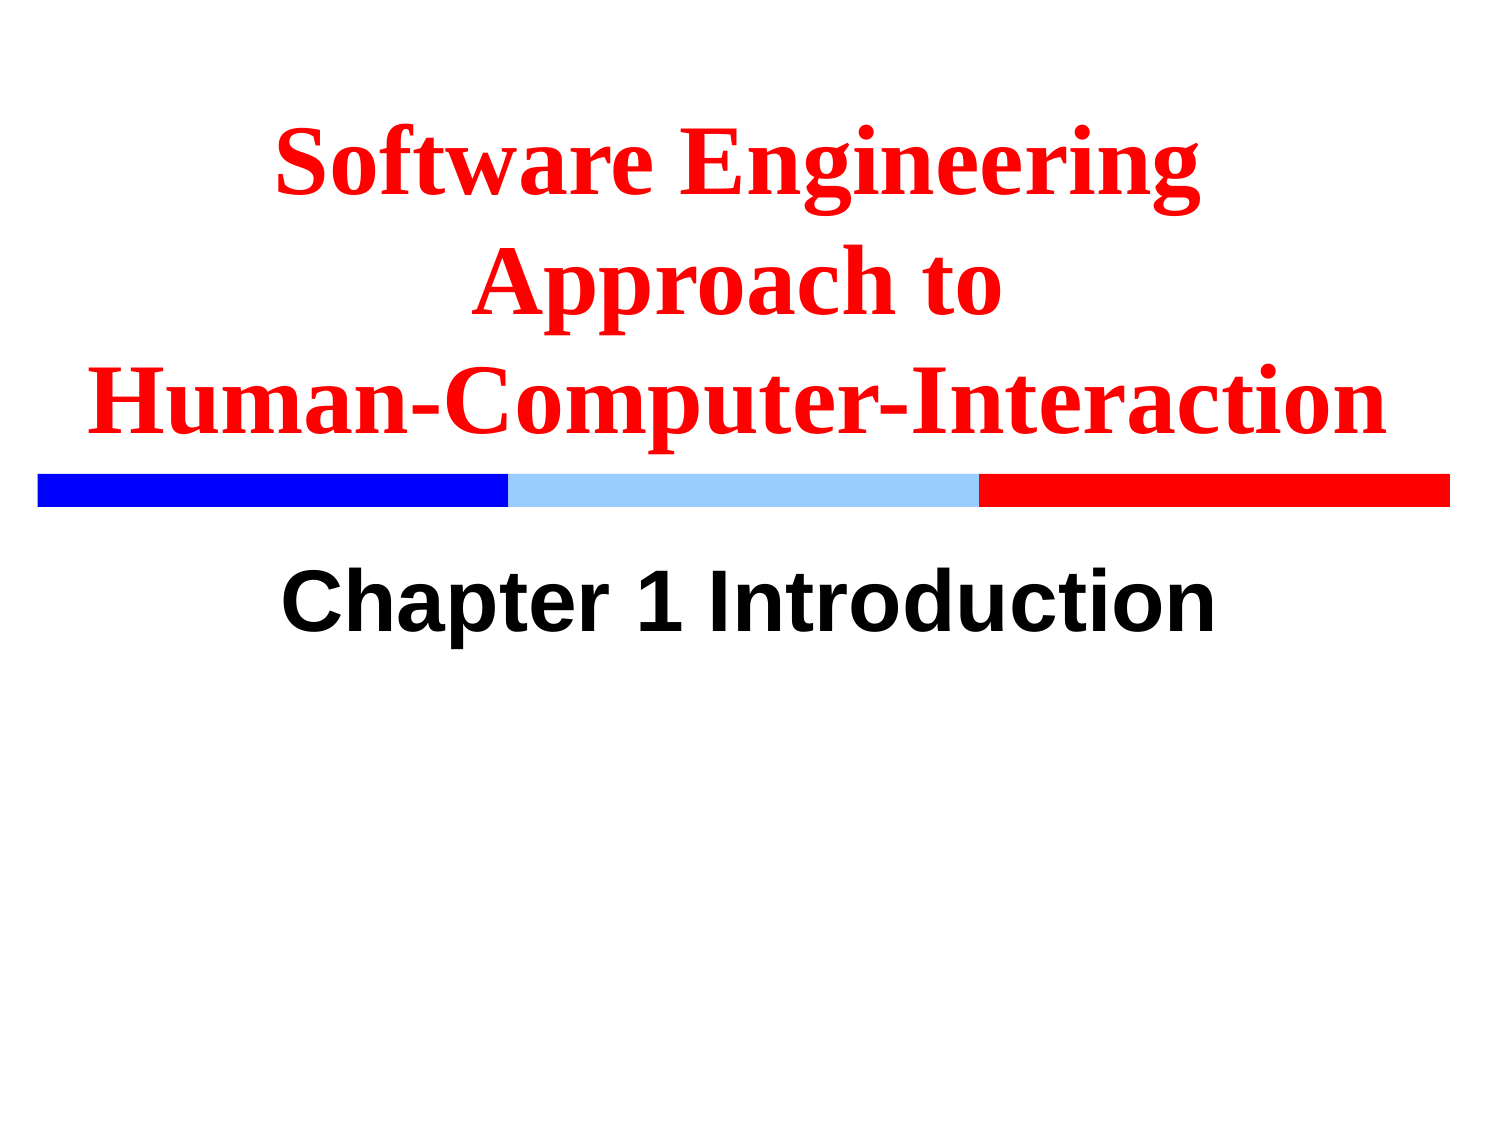

# Software Engineering Approach to Human-Computer-Interaction
Chapter 1 Introduction